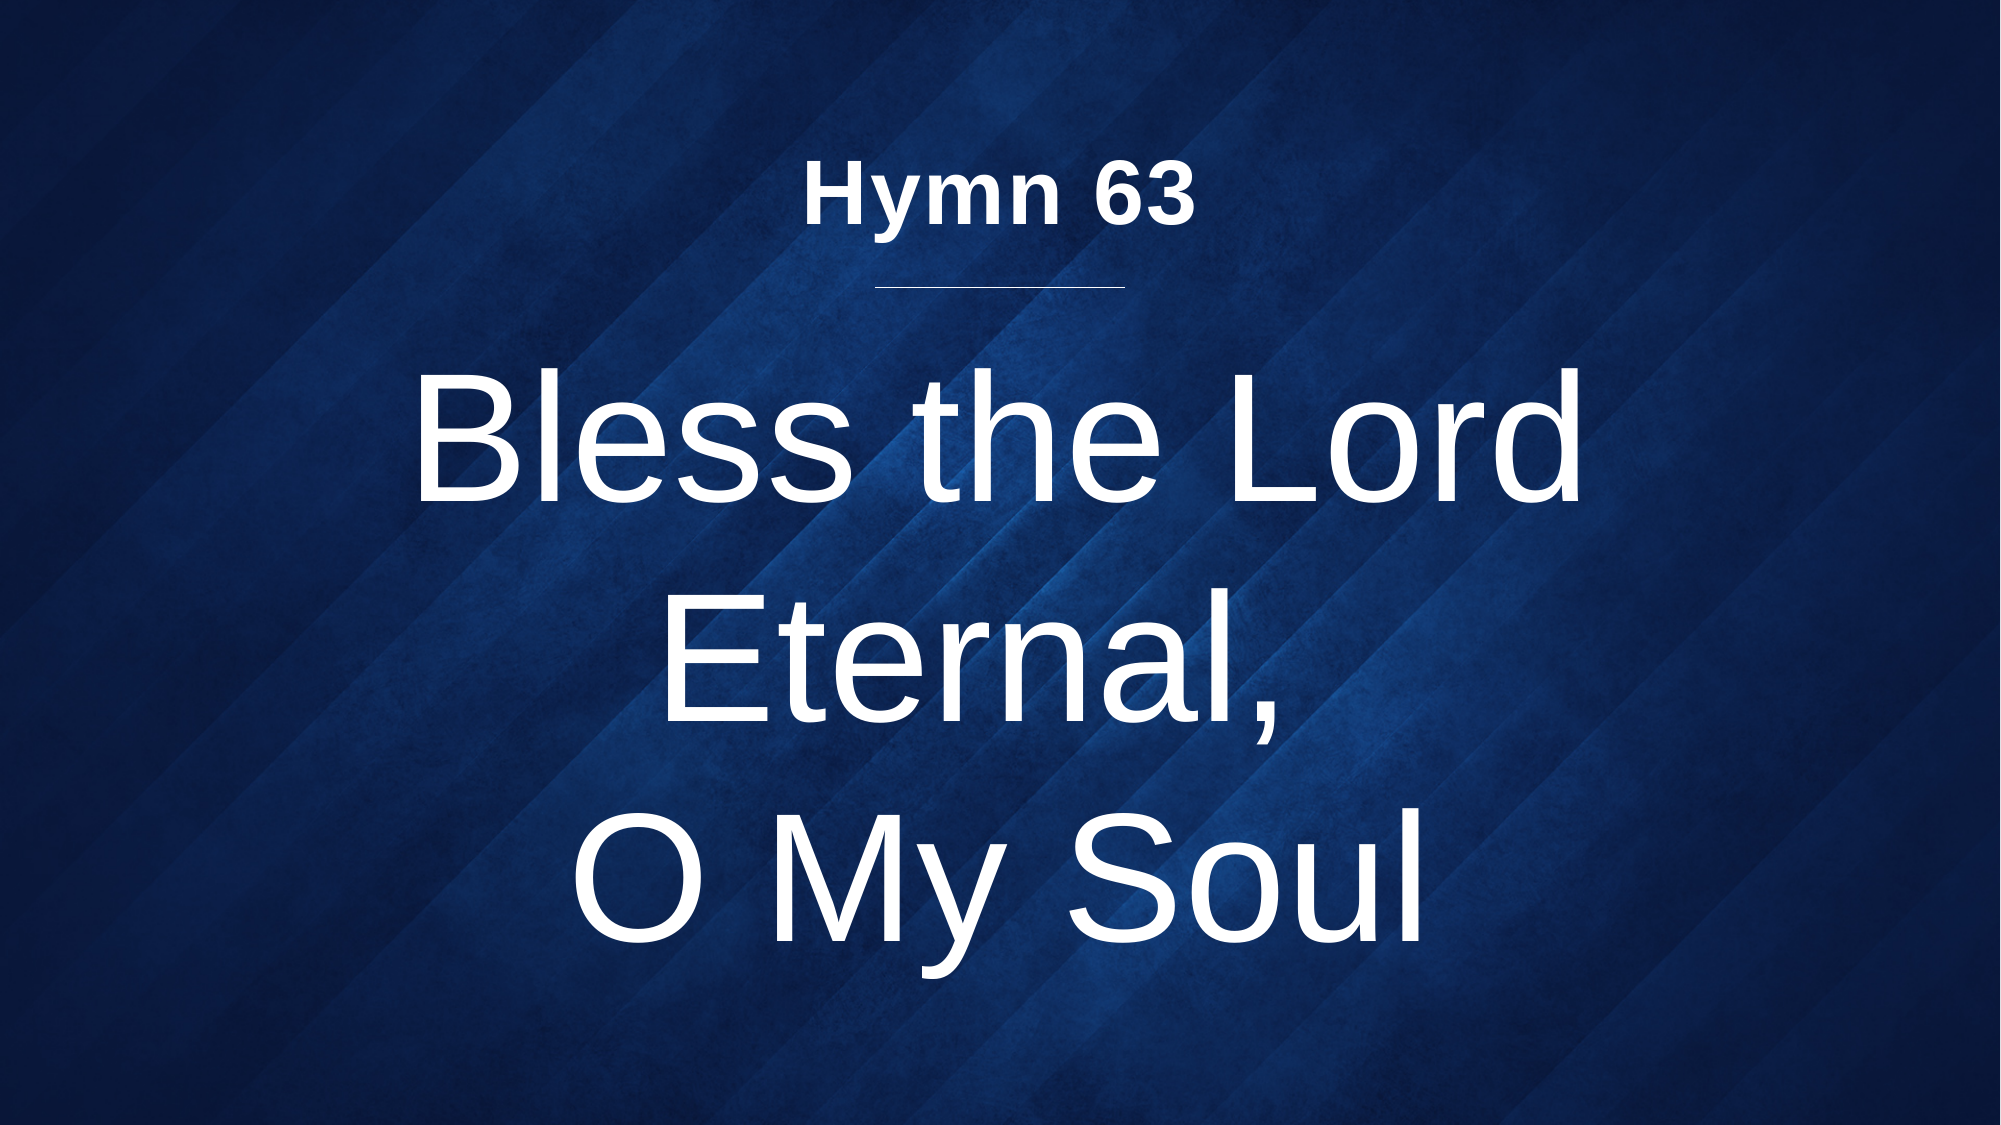

Hymn 63
# Bless the Lord Eternal, O My Soul